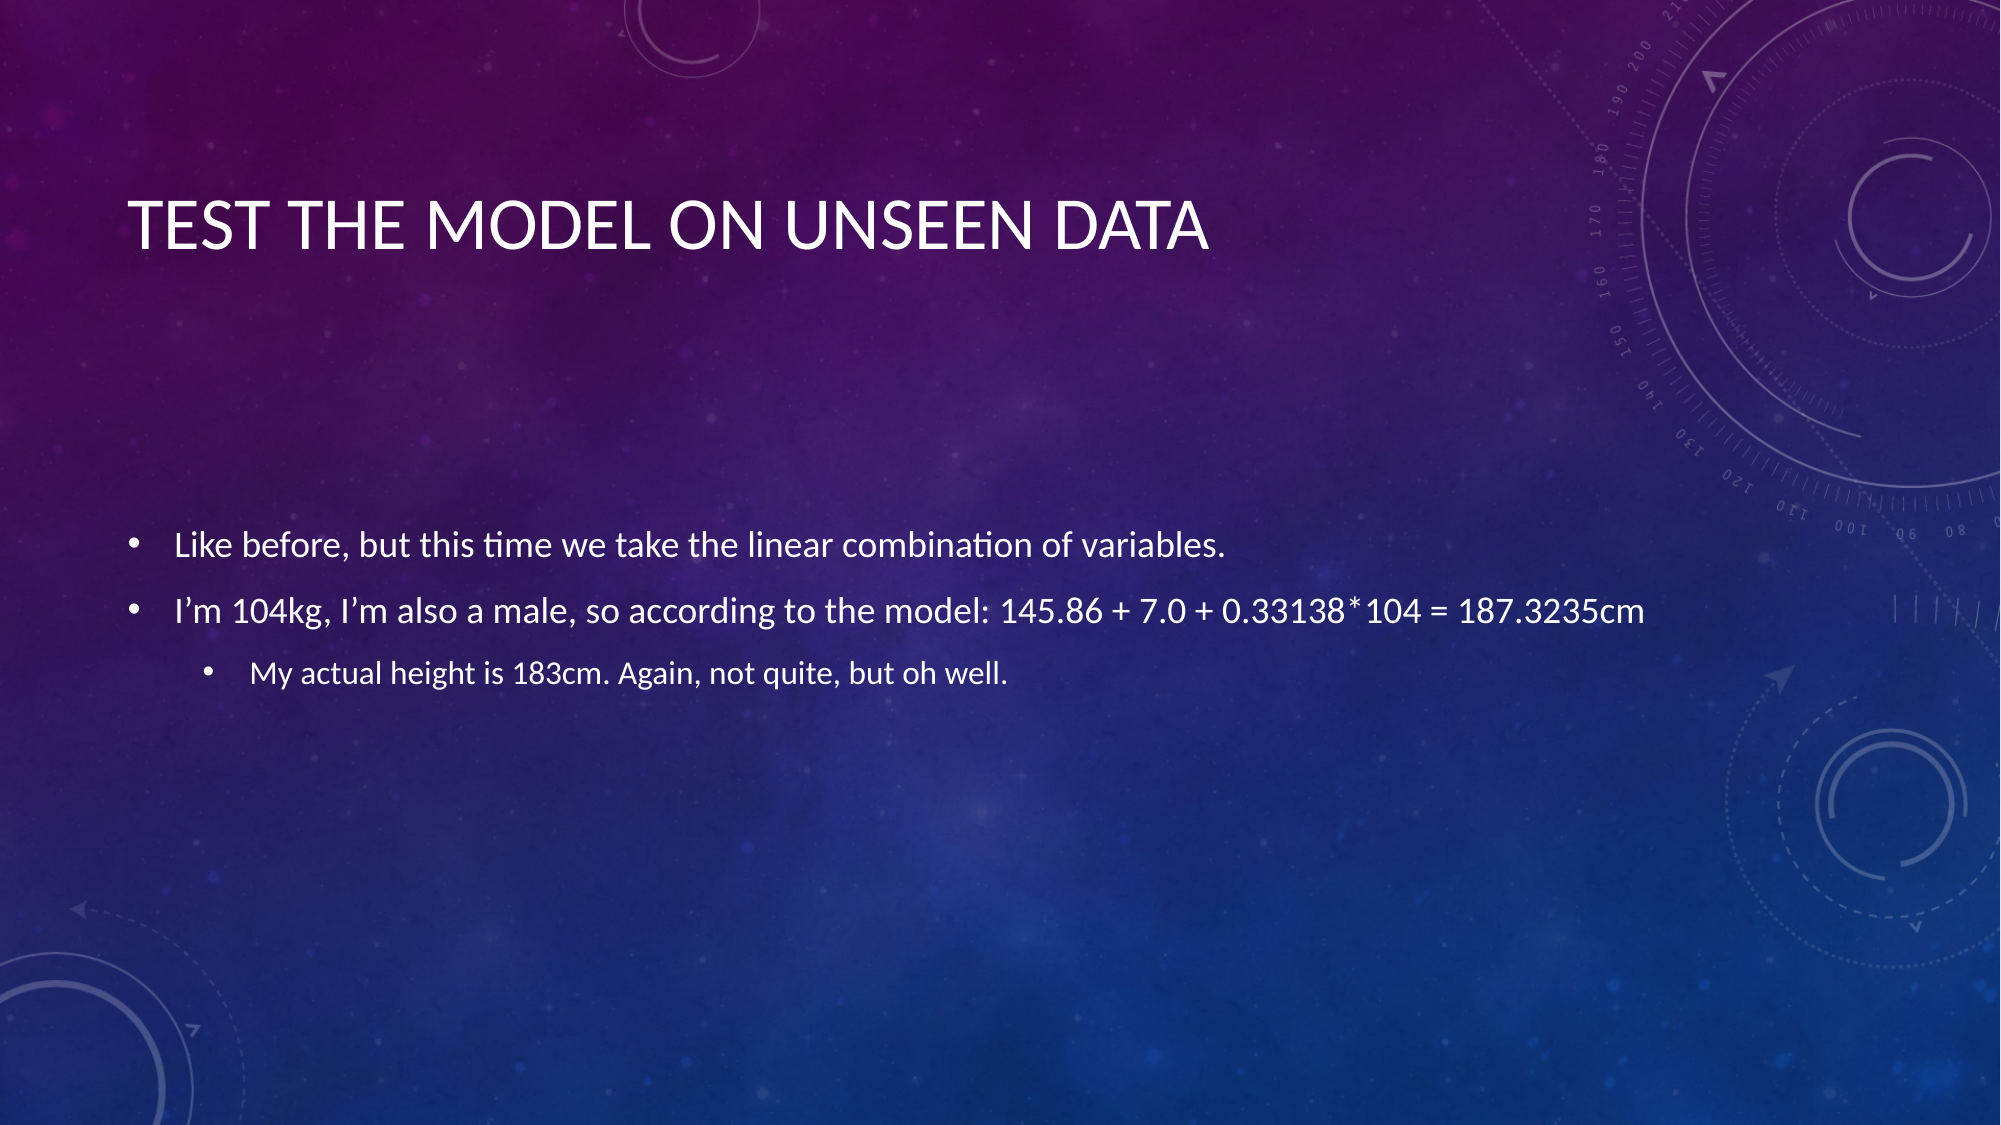

# Test the model on unseen data
Like before, but this time we take the linear combination of variables.
I’m 104kg, I’m also a male, so according to the model: 145.86 + 7.0 + 0.33138*104 = 187.3235cm
My actual height is 183cm. Again, not quite, but oh well.